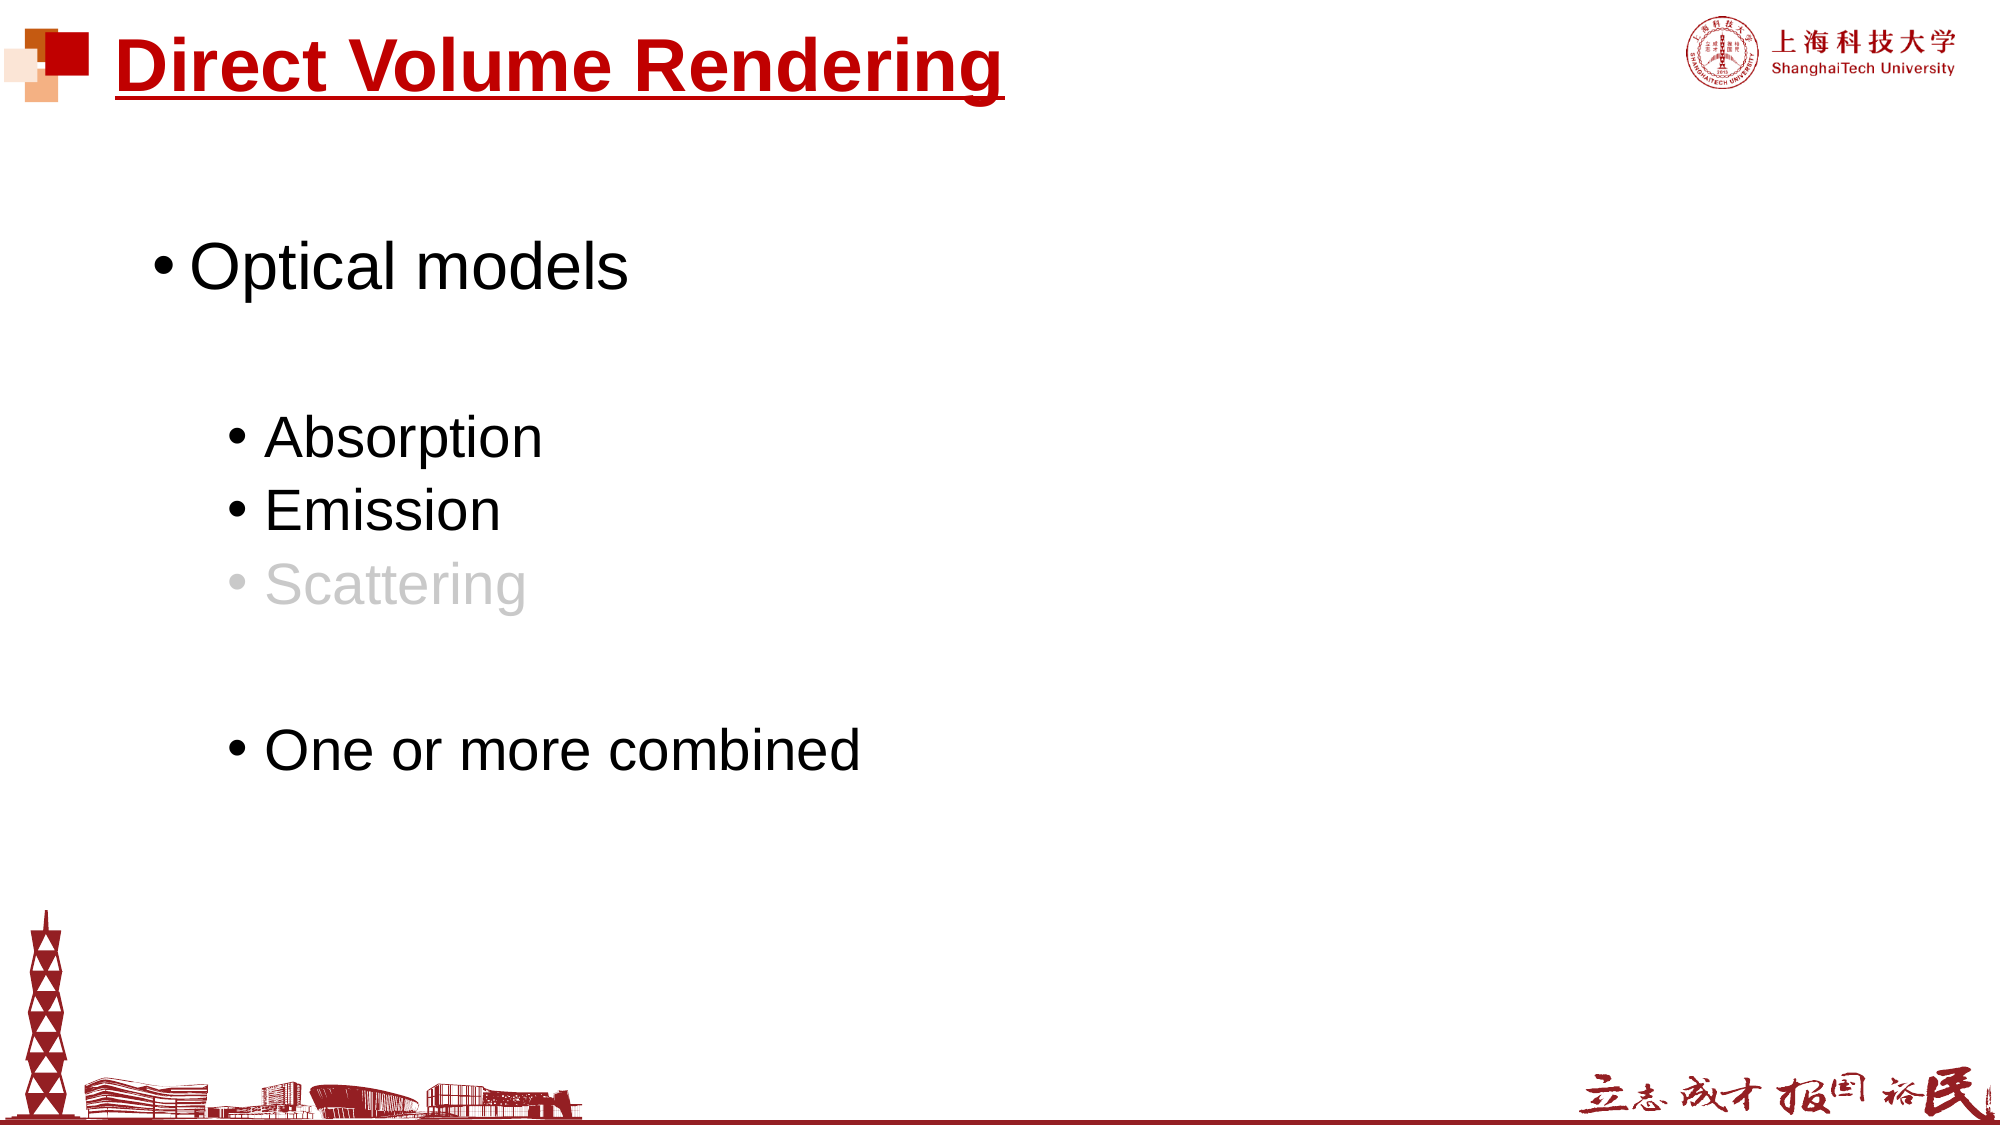

# Direct Volume Rendering
Optical models

Absorption
Emission
Scattering

One or more combined